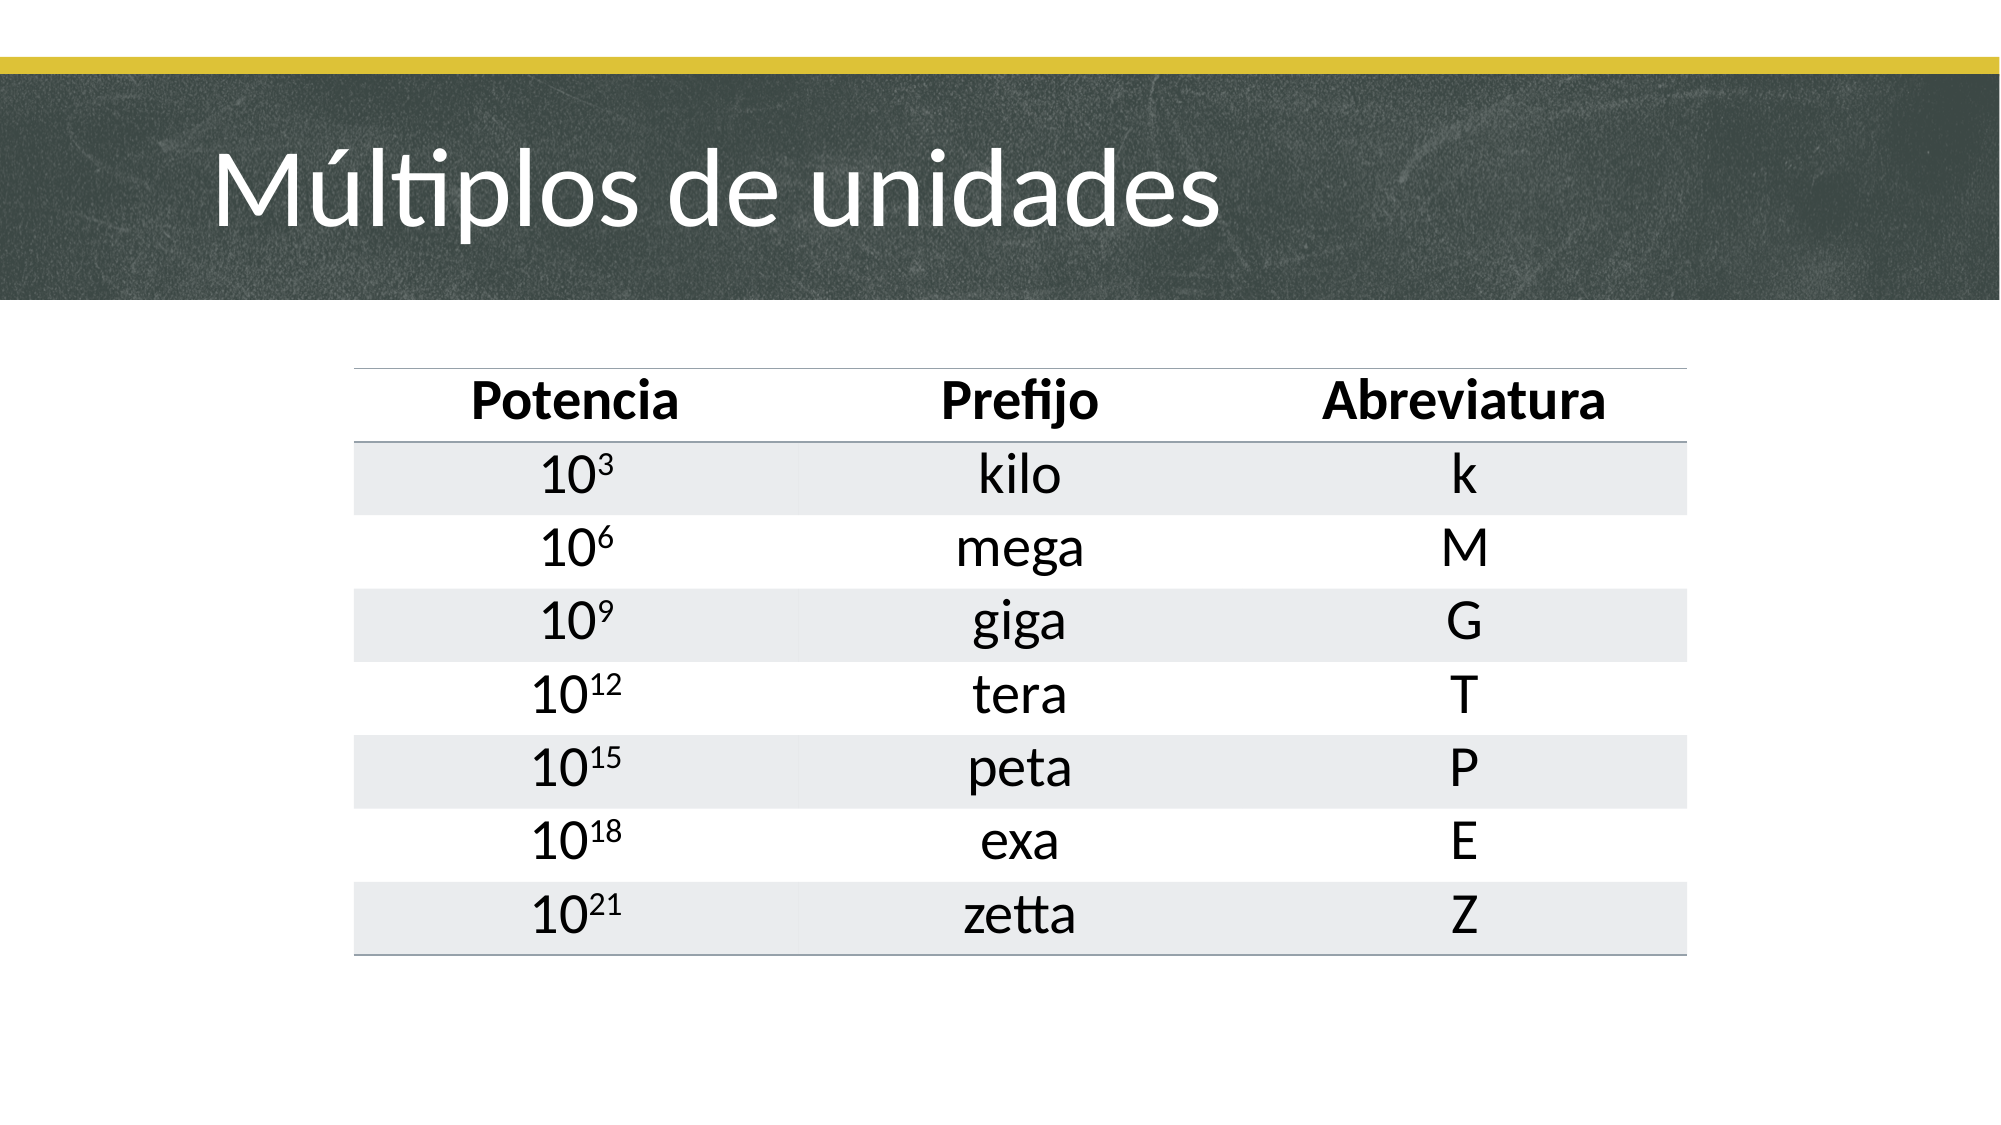

Múltiplos de unidades
| Potencia | Prefijo | Abreviatura |
| --- | --- | --- |
| 103 | kilo | k |
| 106 | mega | M |
| 109 | giga | G |
| 1012 | tera | T |
| 1015 | peta | P |
| 1018 | exa | E |
| 1021 | zetta | Z |